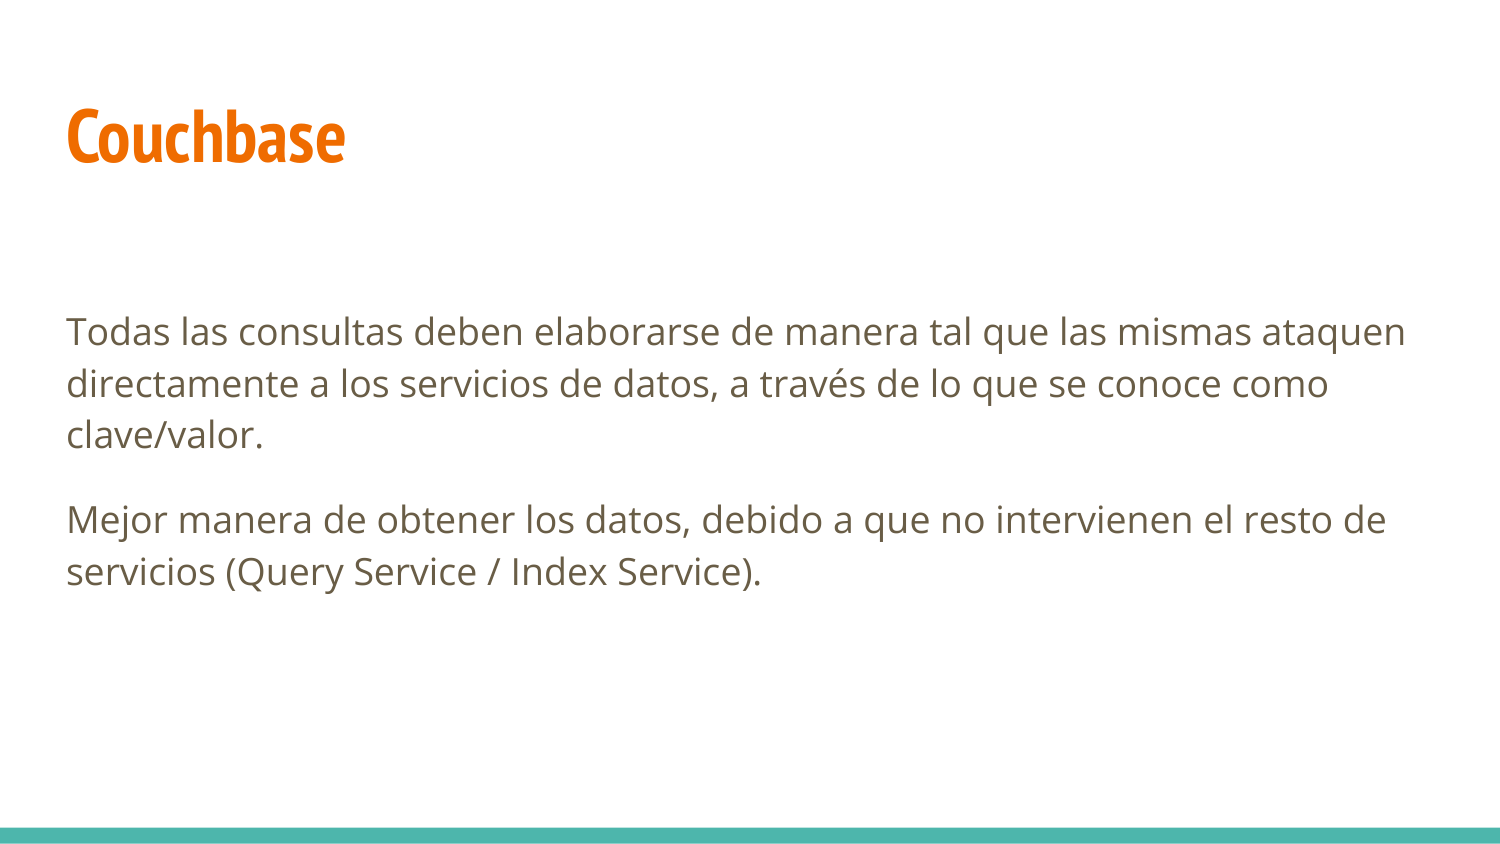

# Couchbase

Todas las consultas deben elaborarse de manera tal que las mismas ataquen directamente a los servicios de datos, a través de lo que se conoce como clave/valor.
Mejor manera de obtener los datos, debido a que no intervienen el resto de servicios (Query Service / Index Service).